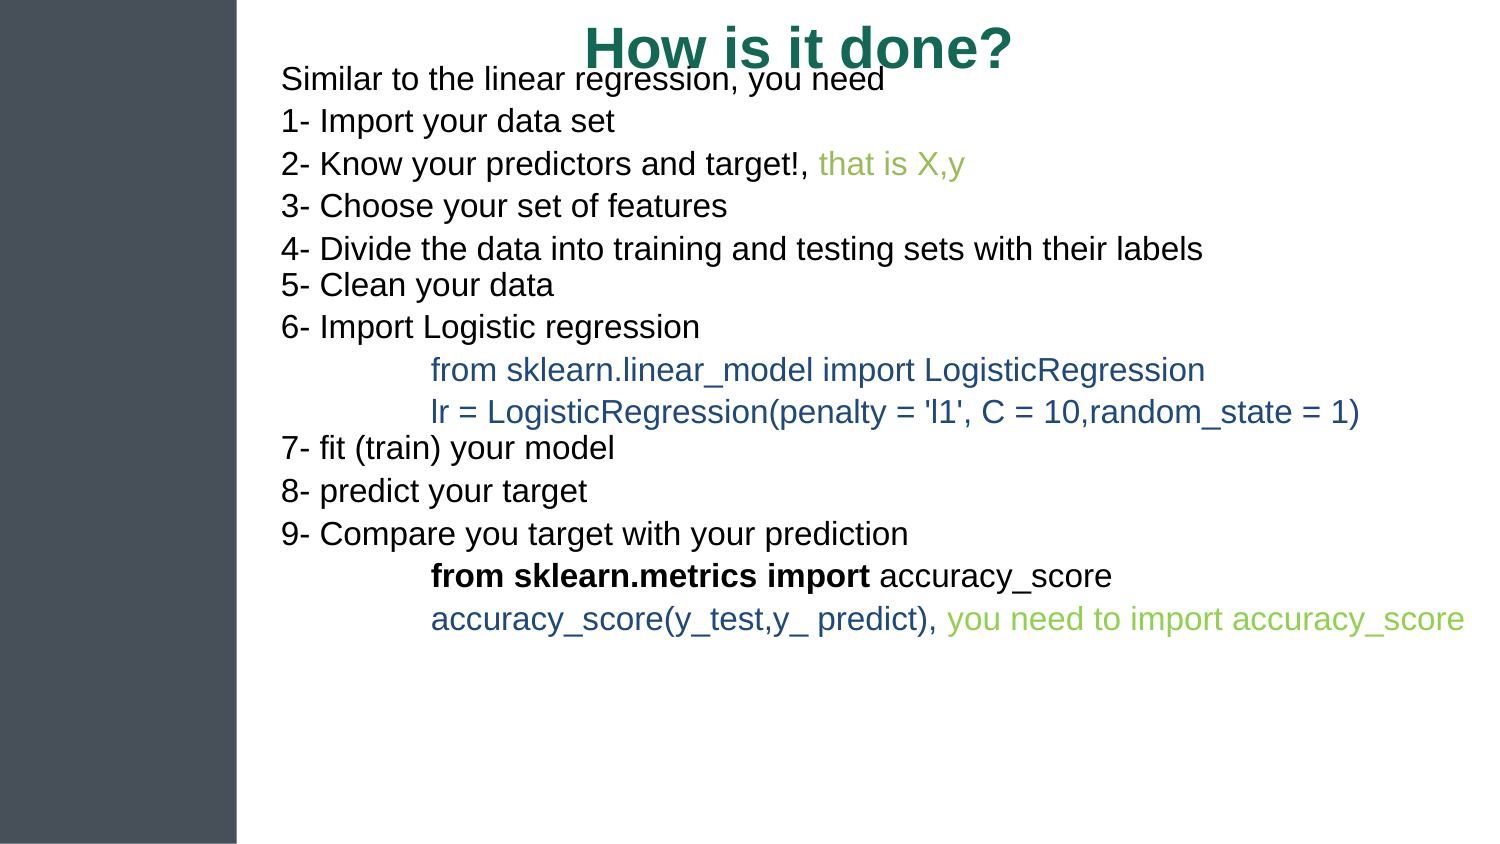

# How is it done?
Similar to the linear regression, you need
1- Import your data set
2- Know your predictors and target!, that is X,y
3- Choose your set of features
4- Divide the data into training and testing sets with their labels
5- Clean your data
6- Import Logistic regression
	from sklearn.linear_model import LogisticRegression
	lr = LogisticRegression(penalty = 'l1', C = 10,random_state = 1)
7- fit (train) your model
8- predict your target
9- Compare you target with your prediction
	from sklearn.metrics import accuracy_score
	accuracy_score(y_test,y_ predict), you need to import accuracy_score